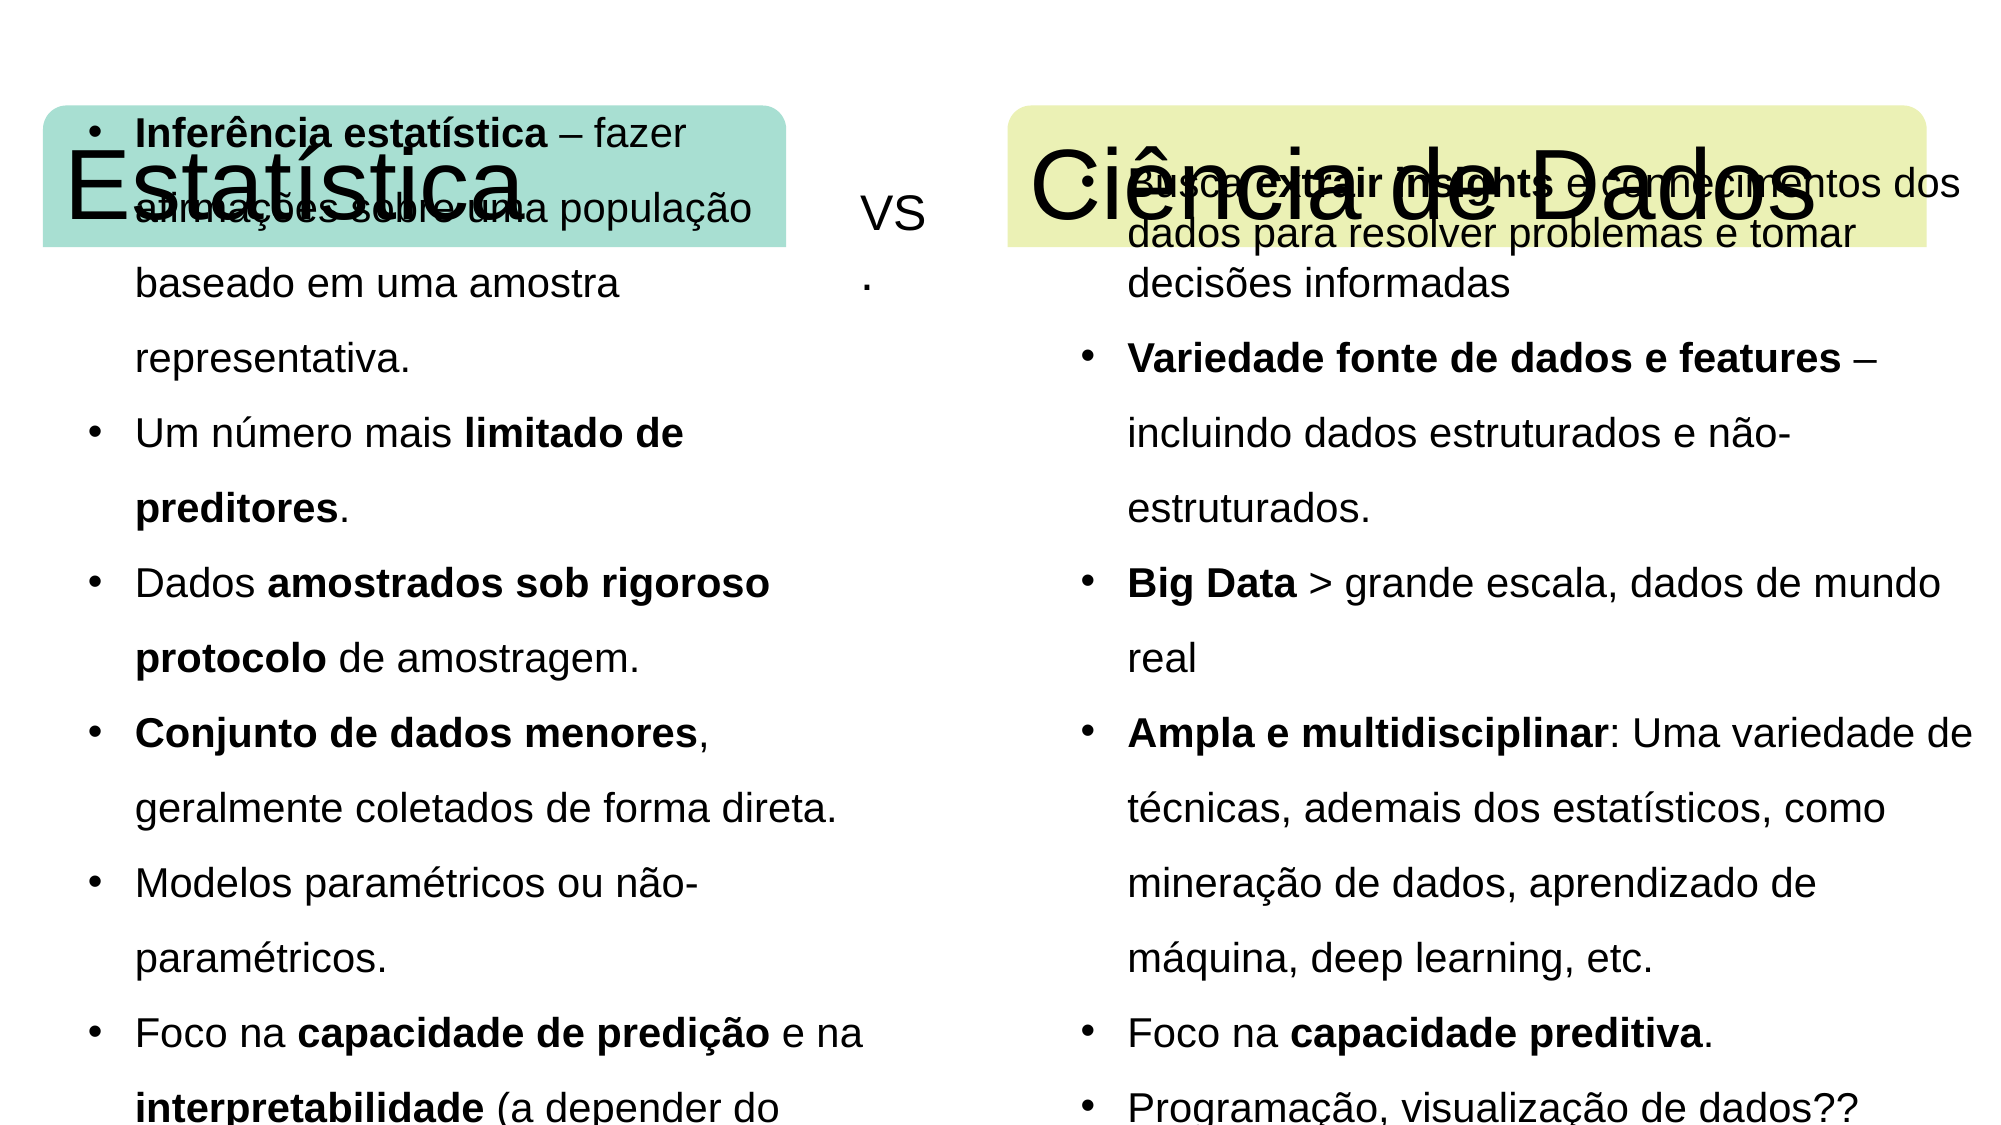

Estatística
Ciência de Dados
VS.
Inferência estatística – fazer afirmações sobre uma população baseado em uma amostra representativa.
Um número mais limitado de preditores.
Dados amostrados sob rigoroso protocolo de amostragem.
Conjunto de dados menores, geralmente coletados de forma direta.
Modelos paramétricos ou não-paramétricos.
Foco na capacidade de predição e na interpretabilidade (a depender do objetivo).
Busca extrair insights e conhecimentos dos dados para resolver problemas e tomar decisões informadas
Variedade fonte de dados e features – incluindo dados estruturados e não-estruturados.
Big Data > grande escala, dados de mundo real
Ampla e multidisciplinar: Uma variedade de técnicas, ademais dos estatísticos, como mineração de dados, aprendizado de máquina, deep learning, etc.
Foco na capacidade preditiva.
Programação, visualização de dados??